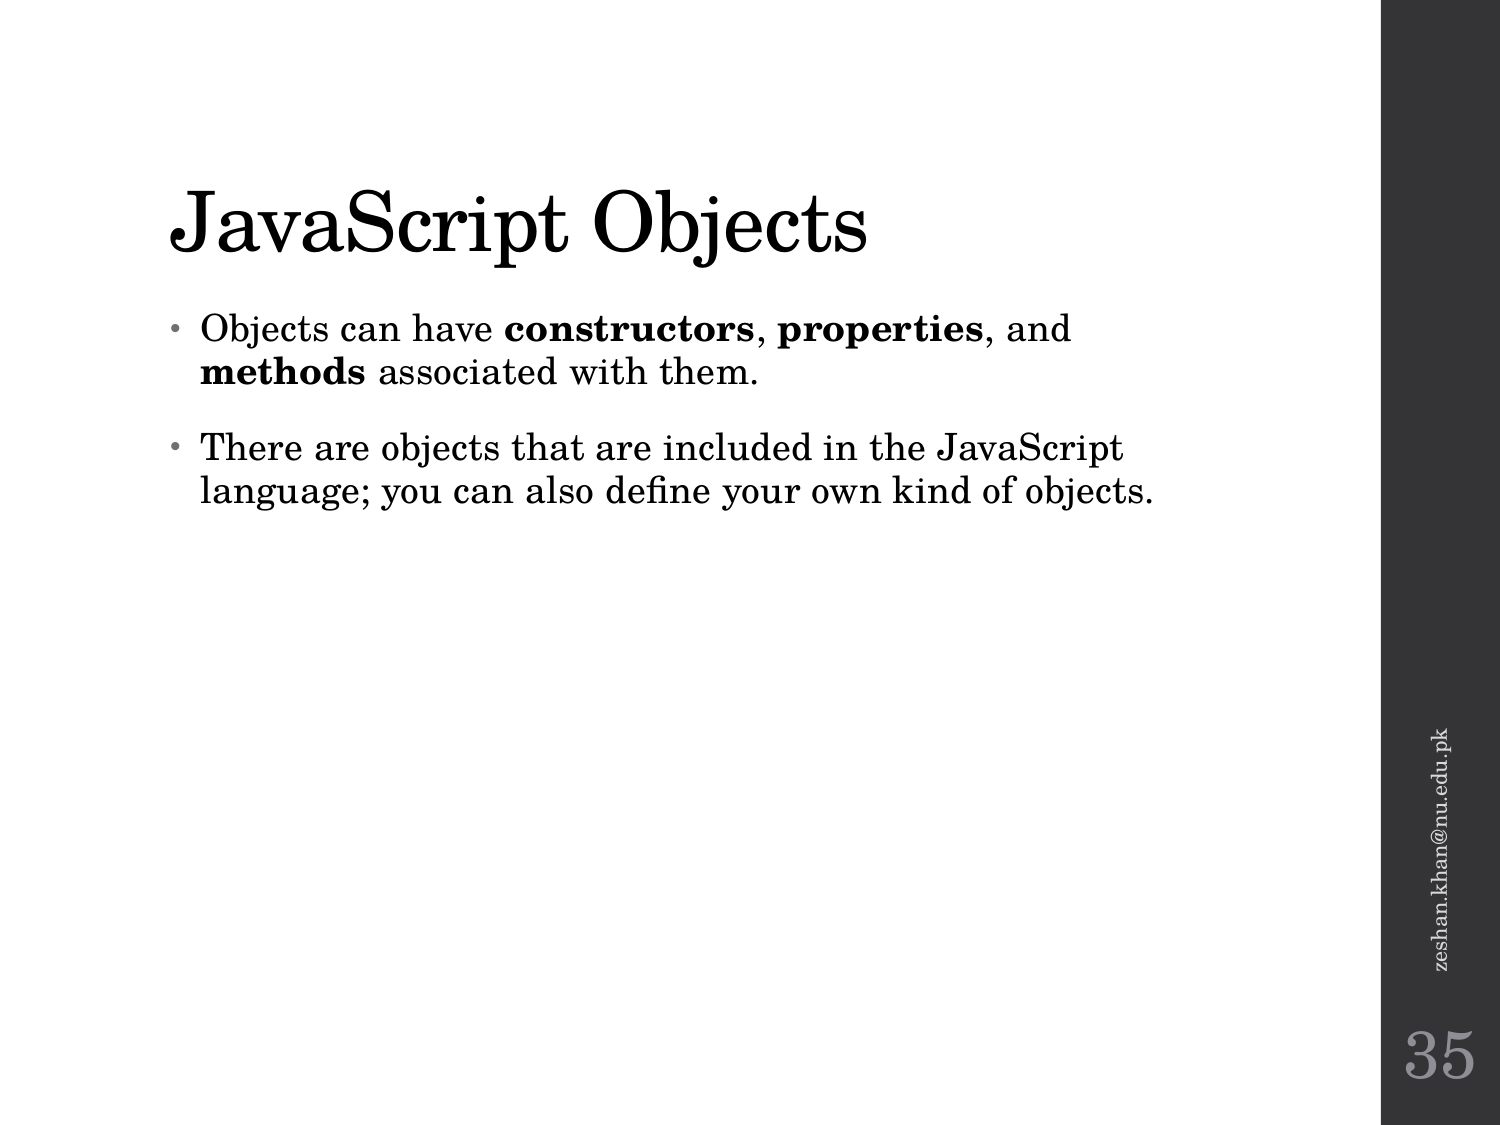

# JavaScript Objects
Objects can have constructors, properties, and methods associated with them.
There are objects that are included in the JavaScript language; you can also define your own kind of objects.

zeshan.khan@nu.edu.pk
35